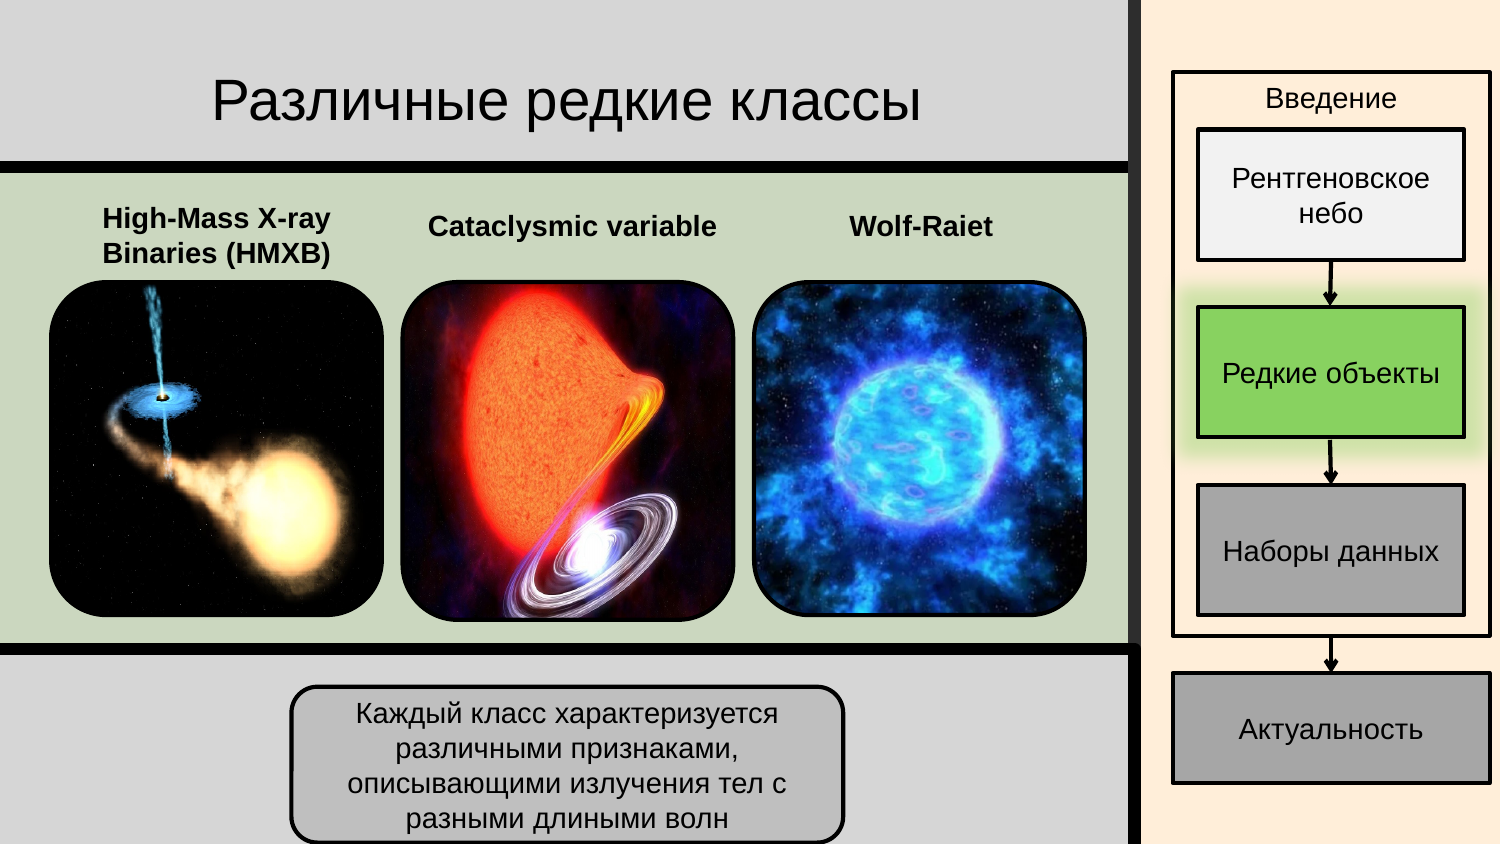

Редким классом назовем набор обьектов, представителей которых известно относительно мало - для сравнения. Всего астрономических обьектов порядка миллиардов известно, когда представителей класса HMxB известно 180. Представителей класса CV применрно около тысячи.

# Различные редкие классы
Введение
Рентгеновское небо
High-Mass X-ray Binaries (HMXB)
Cataclysmic variable
Wolf-Raiet

HMXB

Редкие объекты
Наборы данных

Актуальность
Каждый класс характеризуется различными признаками, описывающими излучения тел с разными длиными волн